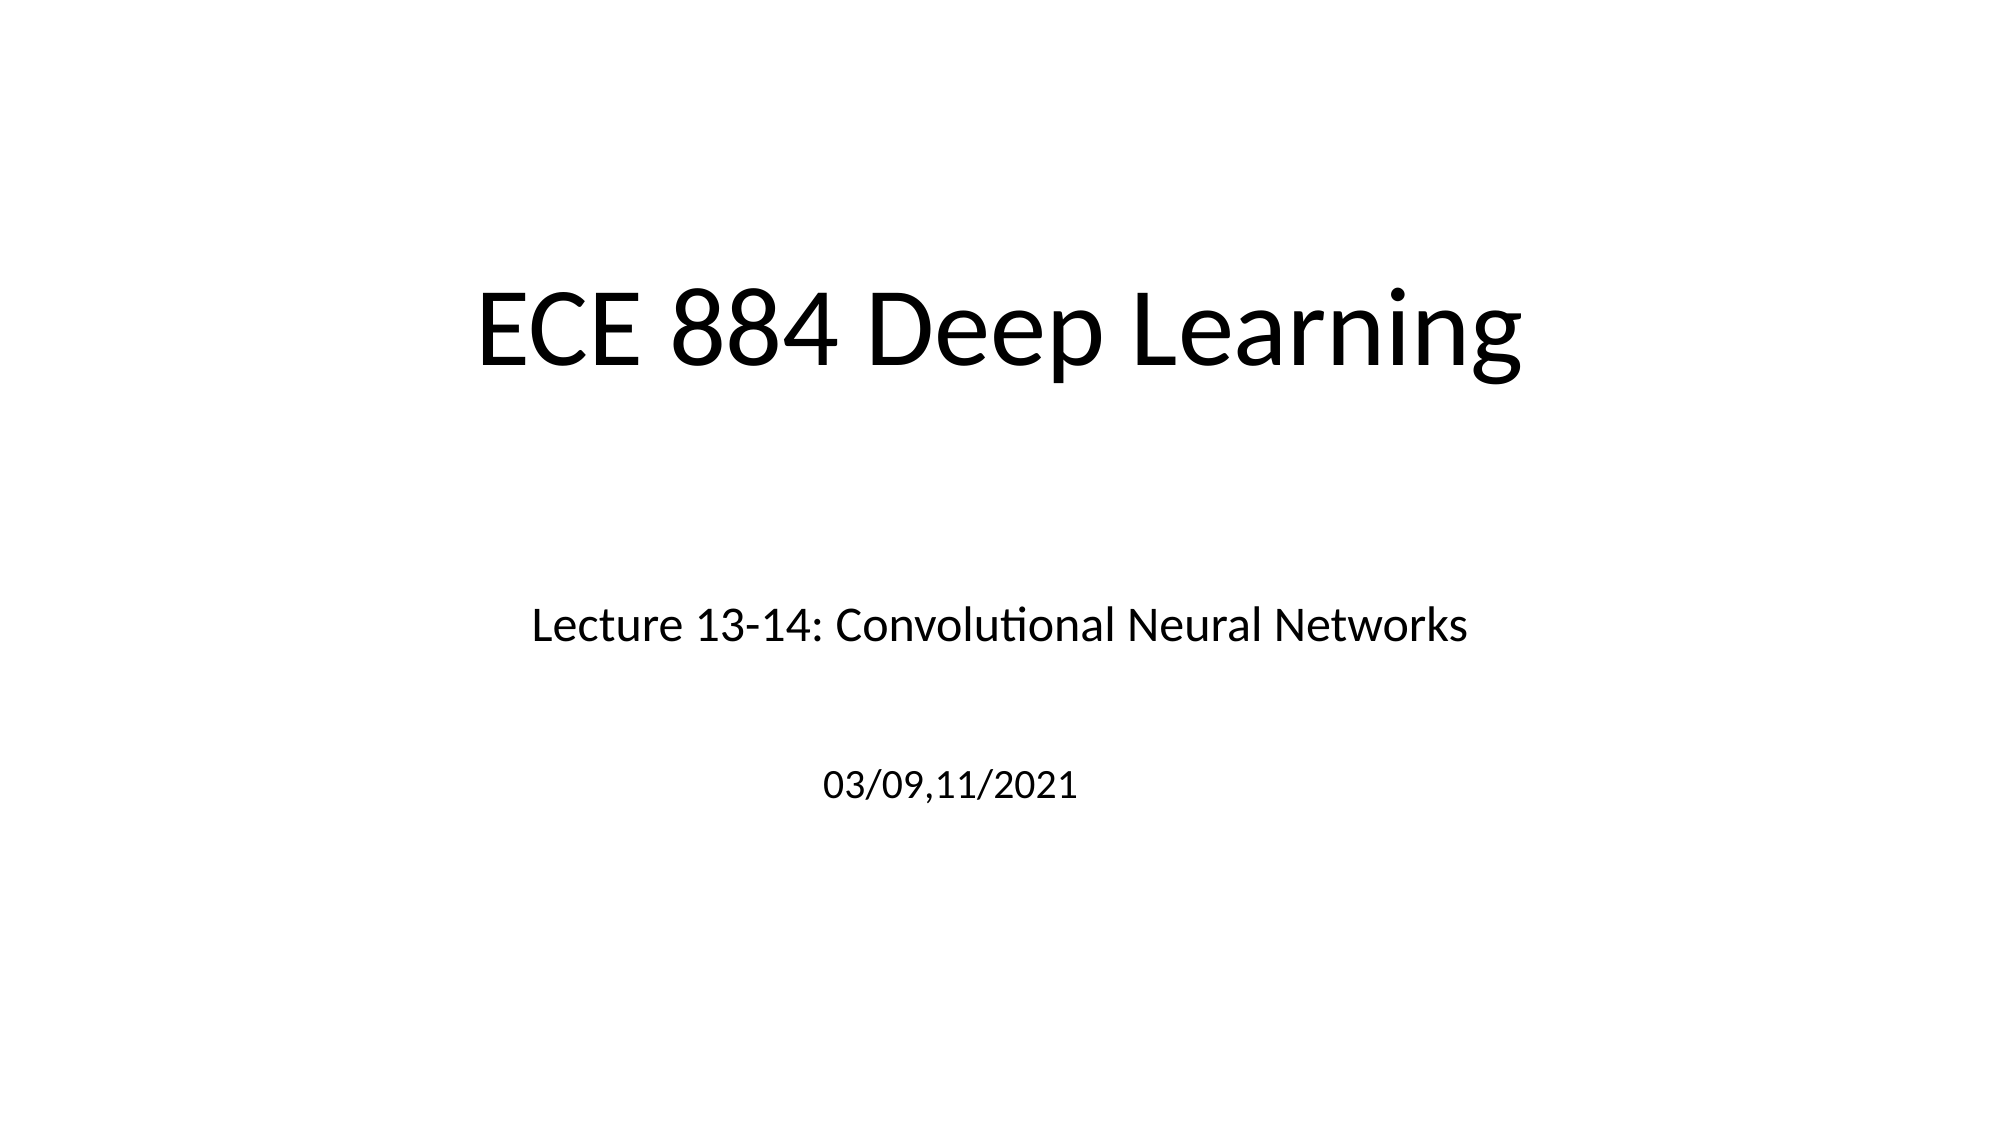

# ECE 884 Deep Learning
Lecture 13-14: Convolutional Neural Networks
03/09,11/2021